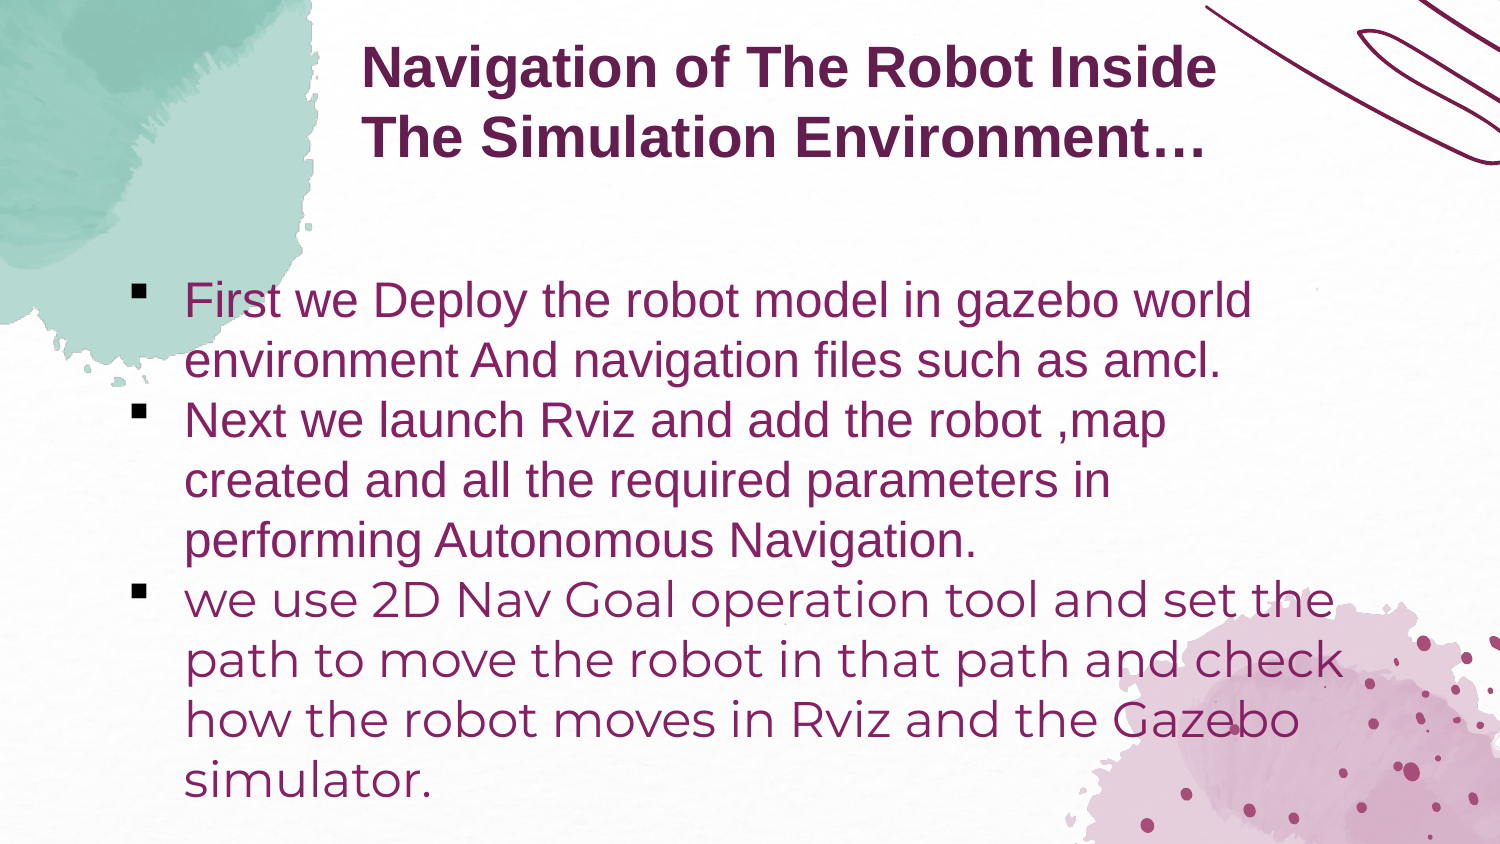

# Navigation of The Robot Inside The Simulation Environment…
First we Deploy the robot model in gazebo world environment And navigation files such as amcl.
Next we launch Rviz and add the robot ,map created and all the required parameters in performing Autonomous Navigation.
we use 2D Nav Goal operation tool and set the path to move the robot in that path and check how the robot moves in Rviz and the Gazebo simulator.